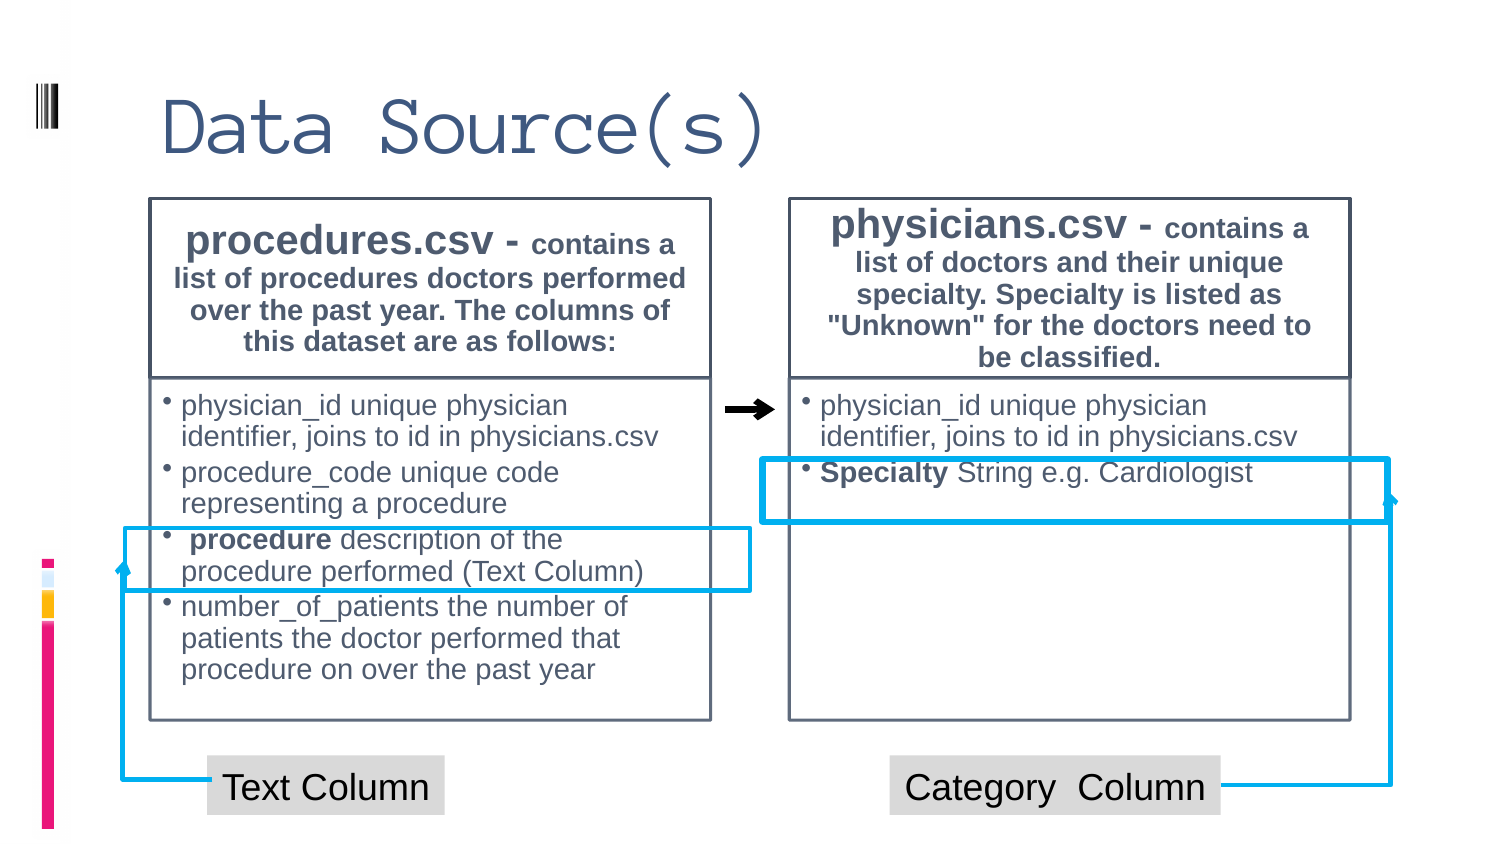

# Data Source(s)
procedures.csv - contains a list of procedures doctors performed over the past year. The columns of this dataset are as follows:
physician_id unique physician identifier, joins to id in physicians.csv
procedure_code unique code representing a procedure
 procedure description of the procedure performed (Text Column)
number_of_patients the number of patients the doctor performed that procedure on over the past year
physicians.csv - contains a list of doctors and their unique specialty. Specialty is listed as "Unknown" for the doctors need to be classified.
physician_id unique physician identifier, joins to id in physicians.csv
Specialty String e.g. Cardiologist

Text Column
Category  Column